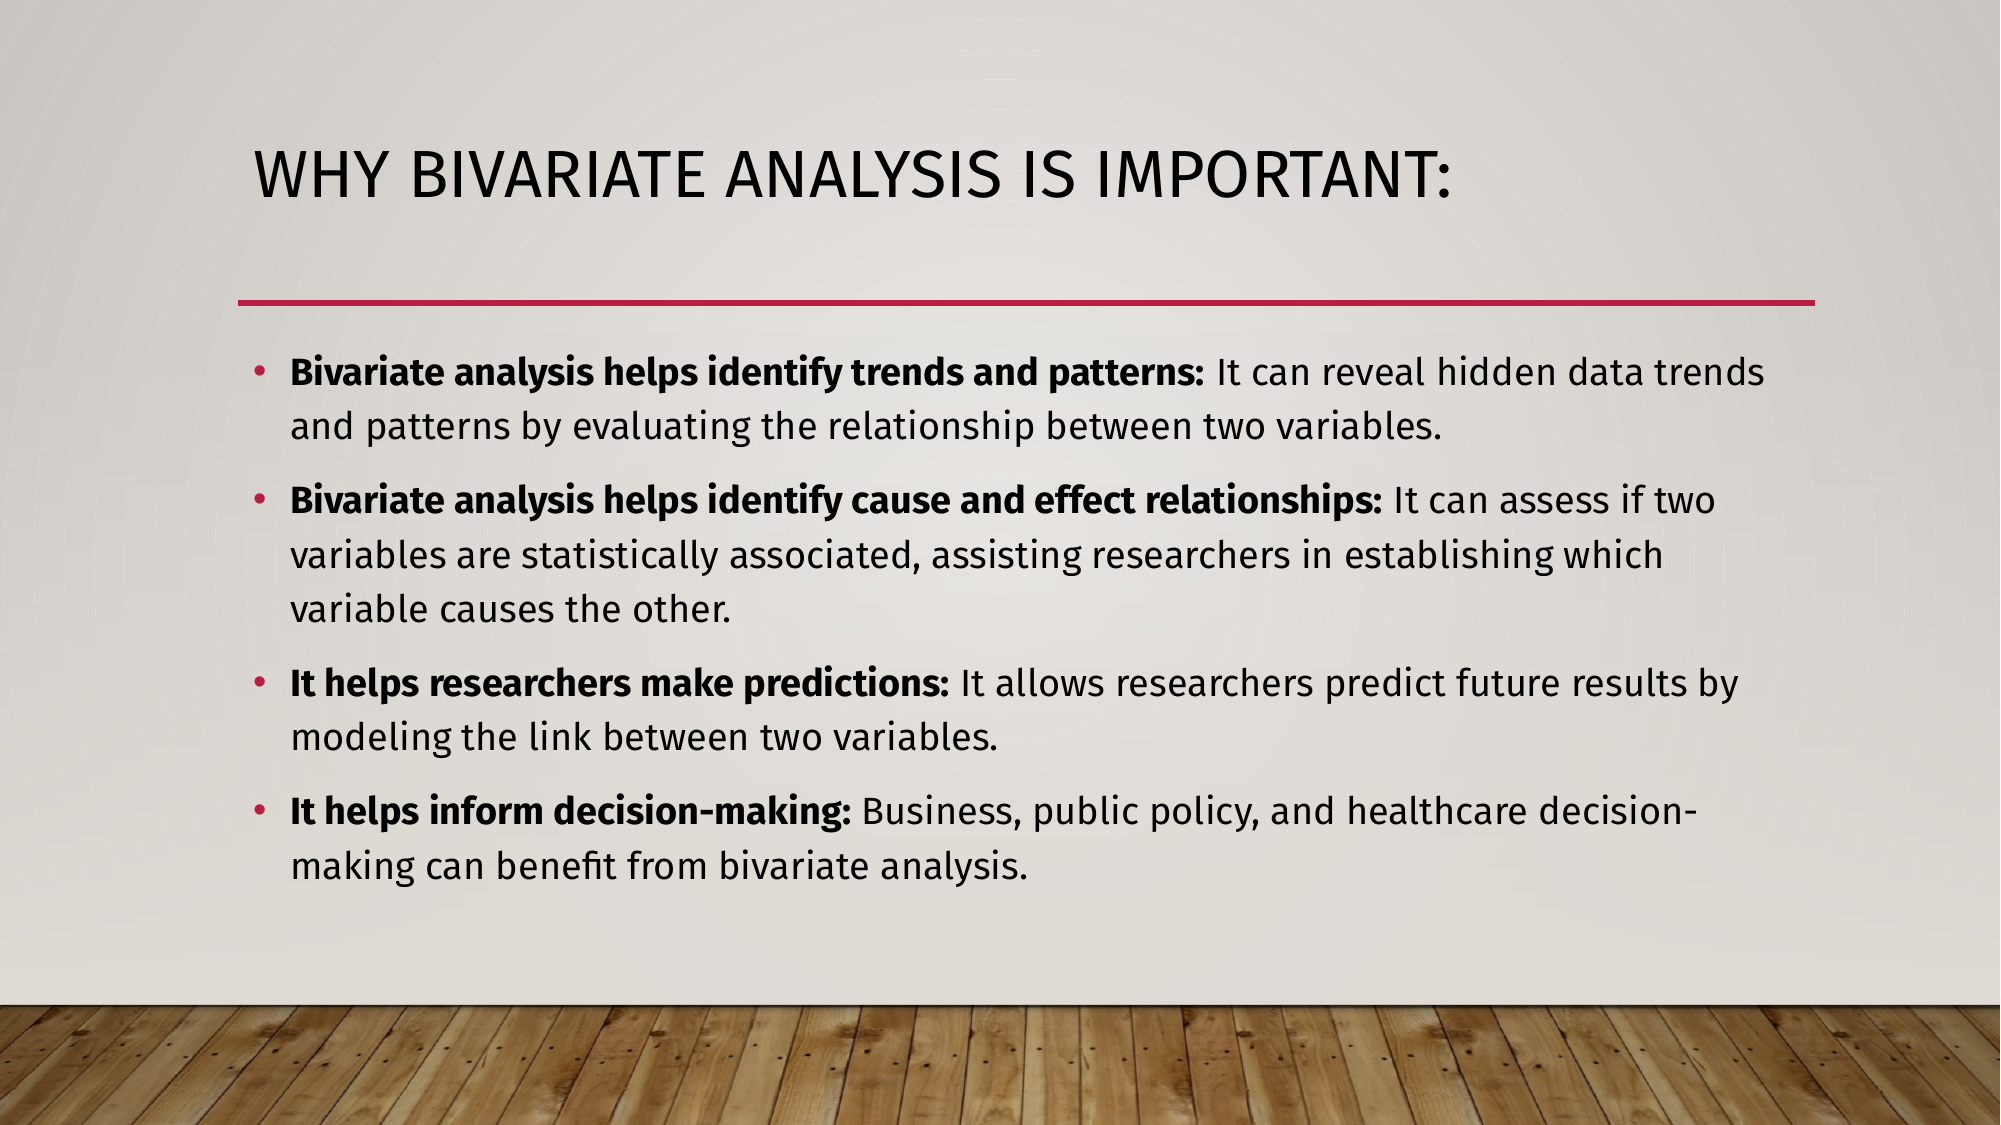

# why bivariate analysis is important:
Bivariate analysis helps identify trends and patterns: It can reveal hidden data trends and patterns by evaluating the relationship between two variables.
Bivariate analysis helps identify cause and effect relationships: It can assess if two variables are statistically associated, assisting researchers in establishing which variable causes the other.
It helps researchers make predictions: It allows researchers predict future results by modeling the link between two variables.
It helps inform decision-making: Business, public policy, and healthcare decision-making can benefit from bivariate analysis.